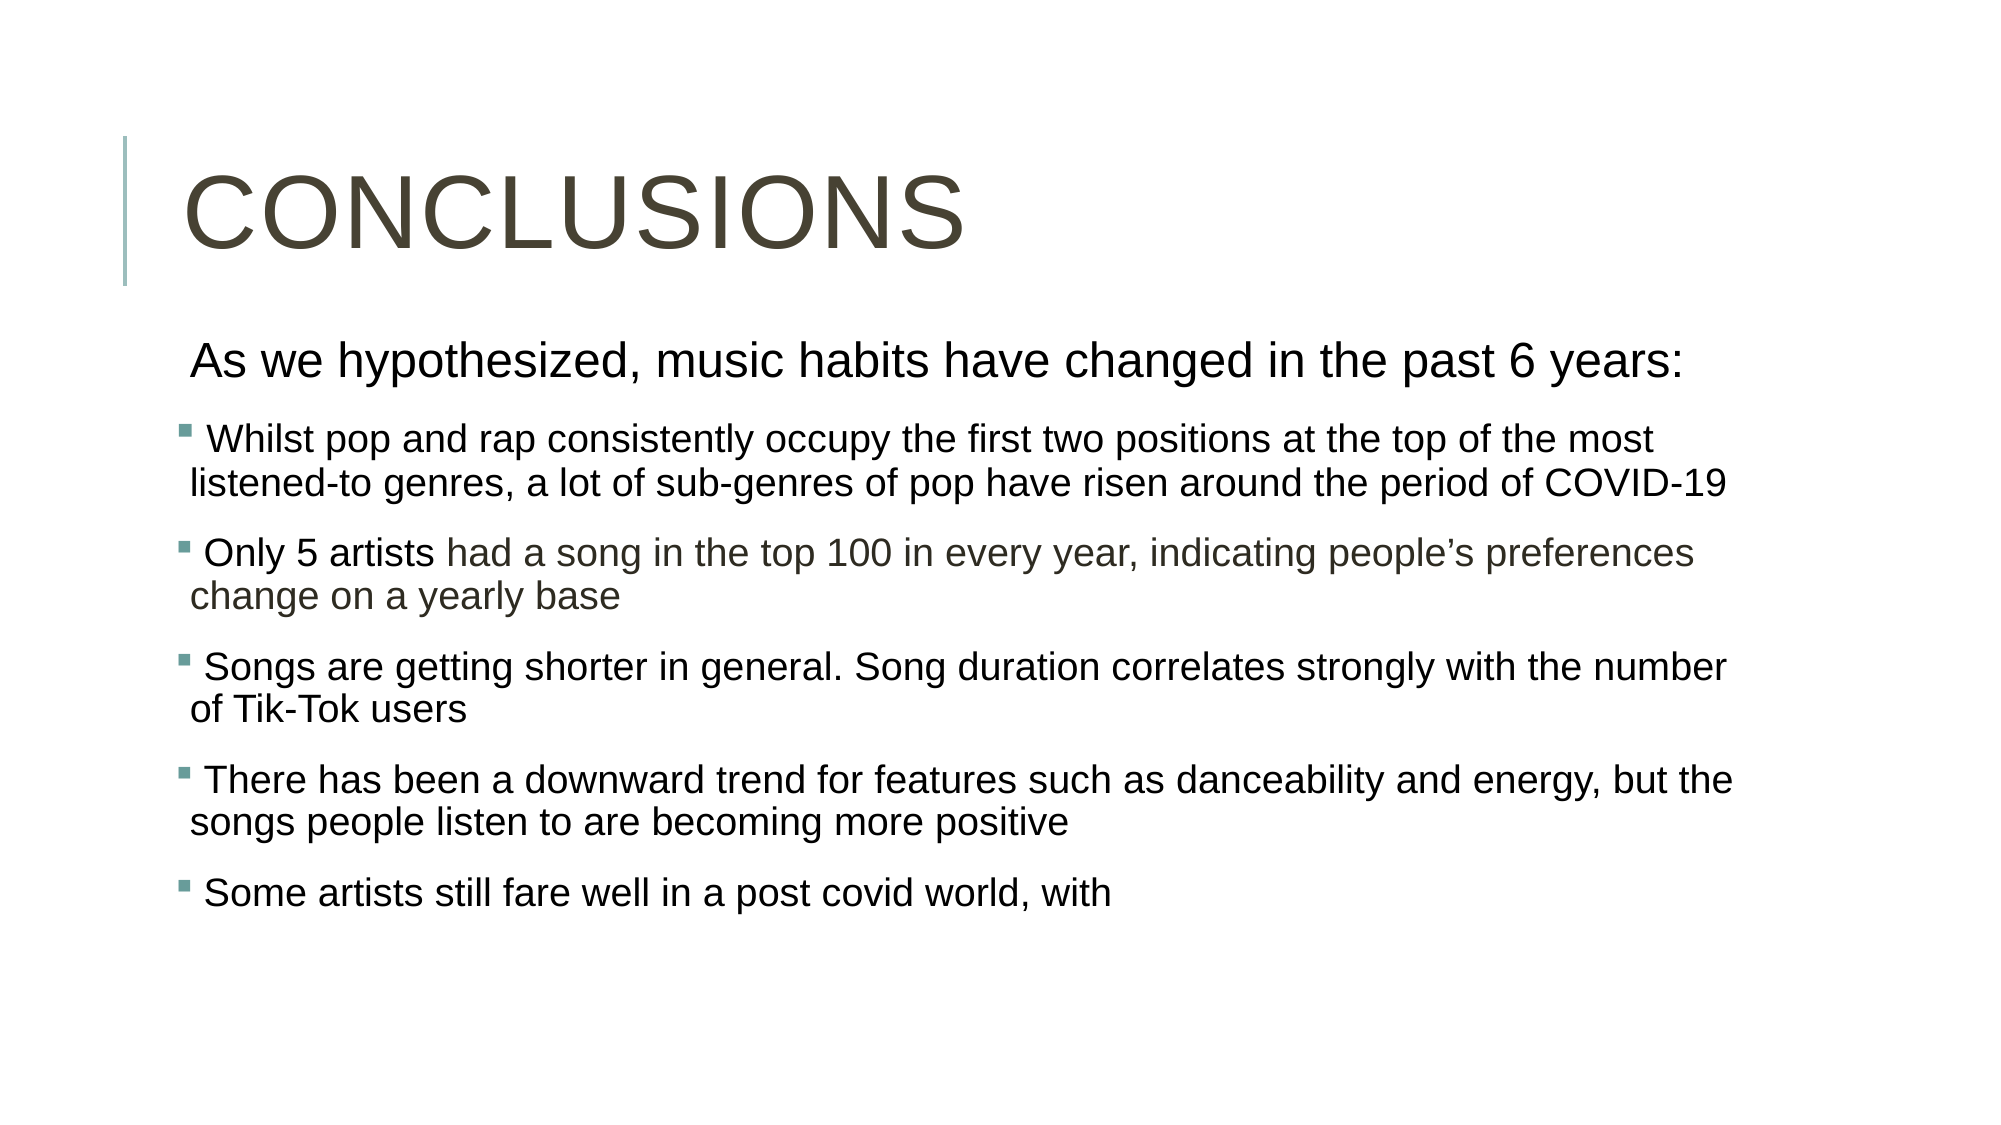

# Conclusions
As we hypothesized, music habits have changed in the past 6 years:
 Whilst pop and rap consistently occupy the first two positions at the top of the most listened-to genres, a lot of sub-genres of pop have risen around the period of COVID-19
 Only 5 artists had a song in the top 100 in every year, indicating people’s preferences change on a yearly base
 Songs are getting shorter in general. Song duration correlates strongly with the number of Tik-Tok users
 There has been a downward trend for features such as danceability and energy, but the songs people listen to are becoming more positive
 Some artists still fare well in a post covid world, with